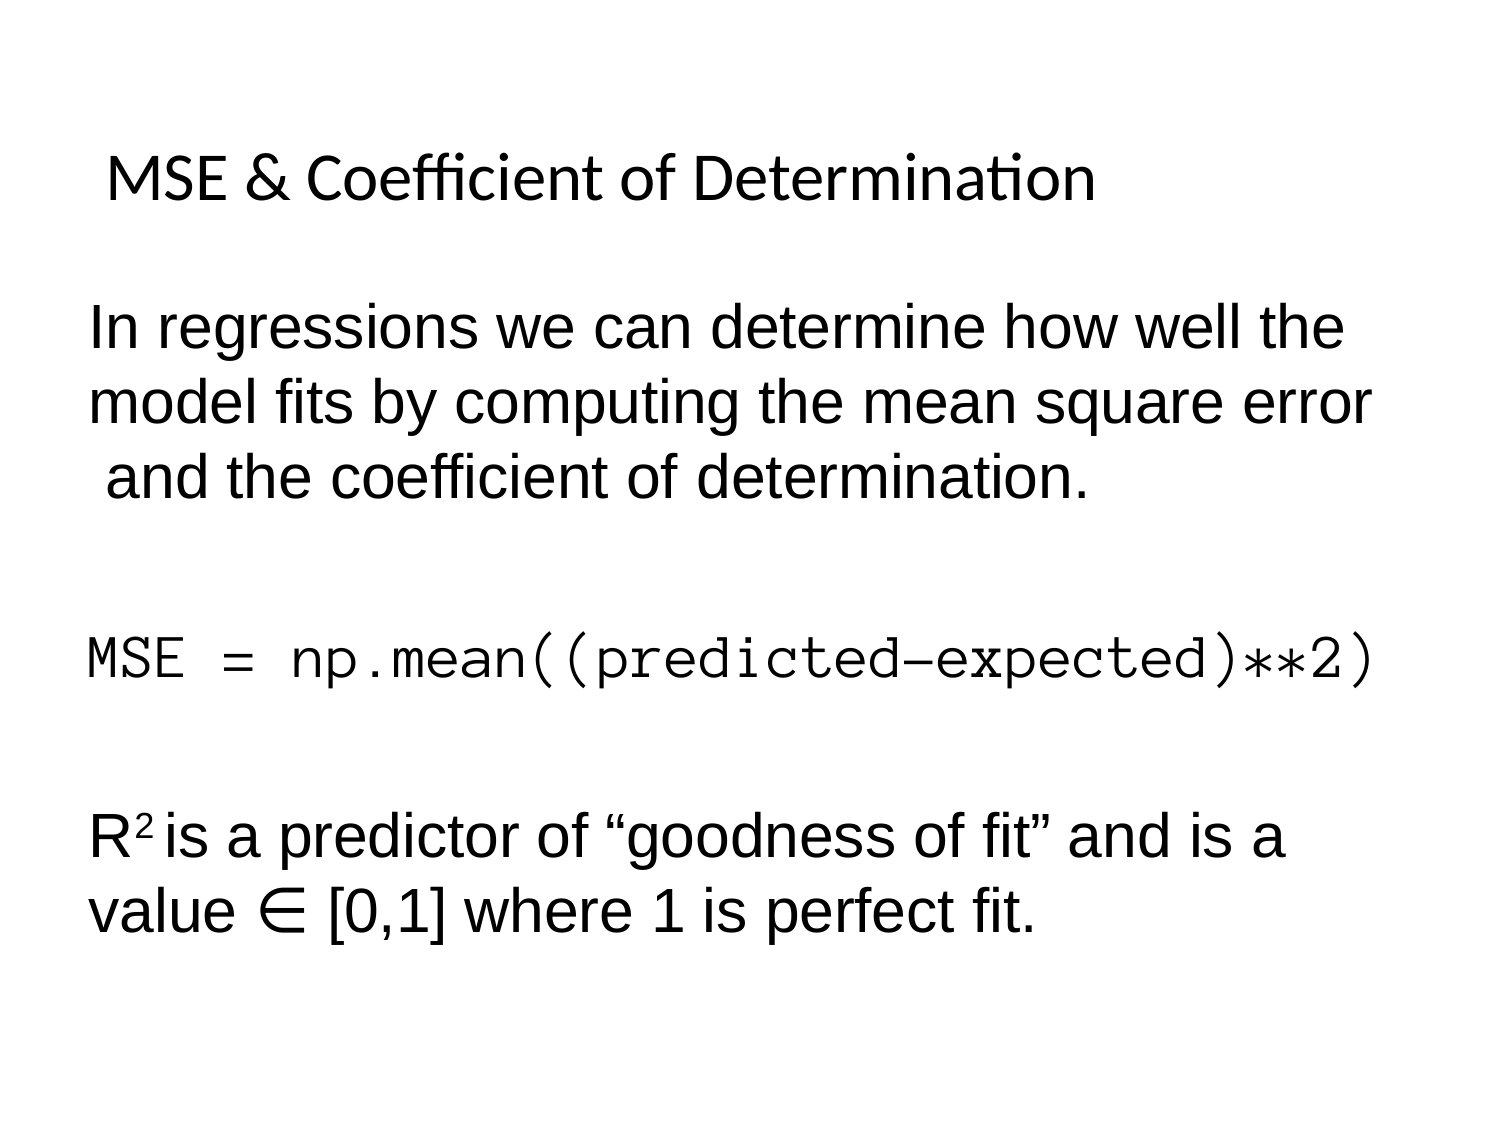

# MSE & Coefficient of Determination
In regressions we can determine how well the  model fits by computing the mean square error  and the coefficient of determination.

MSE = np.mean((predicted-expected)**2)

R2 is a predictor of “goodness of fit” and is a  value ∈ [0,1] where 1 is perfect fit.